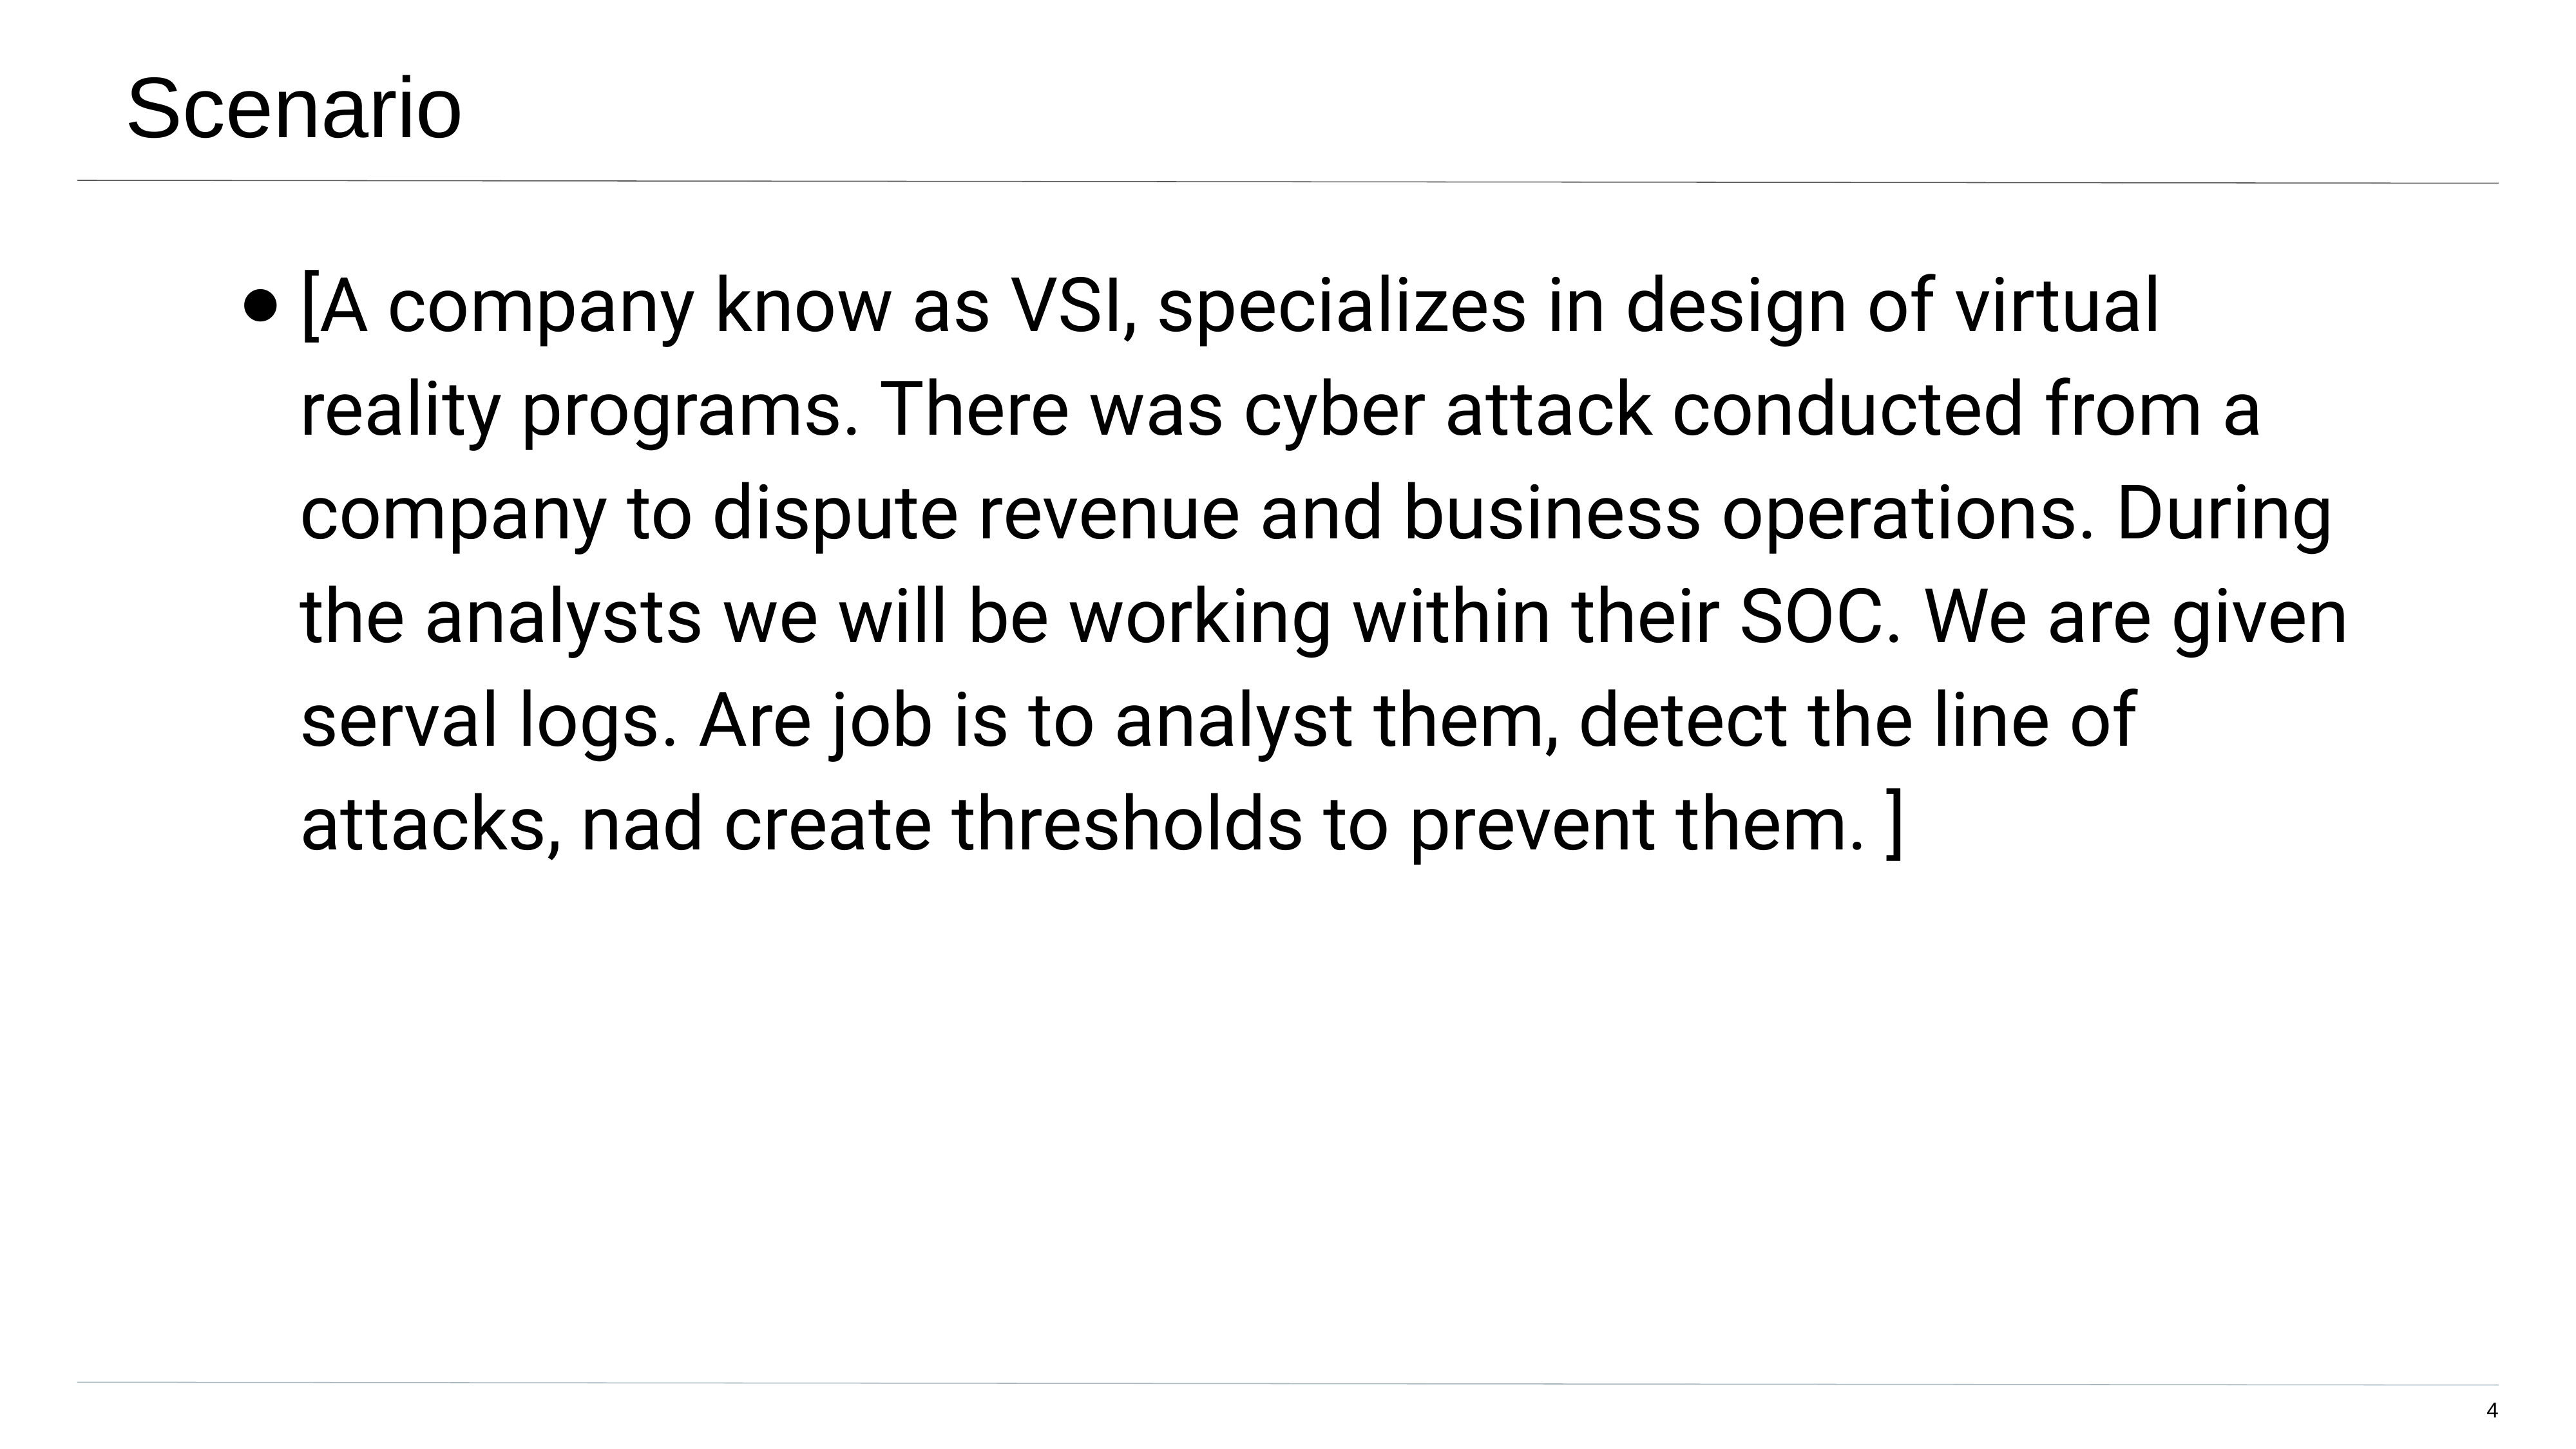

# Scenario
[A company know as VSI, specializes in design of virtual reality programs. There was cyber attack conducted from a company to dispute revenue and business operations. During the analysts we will be working within their SOC. We are given serval logs. Are job is to analyst them, detect the line of attacks, nad create thresholds to prevent them. ]
4